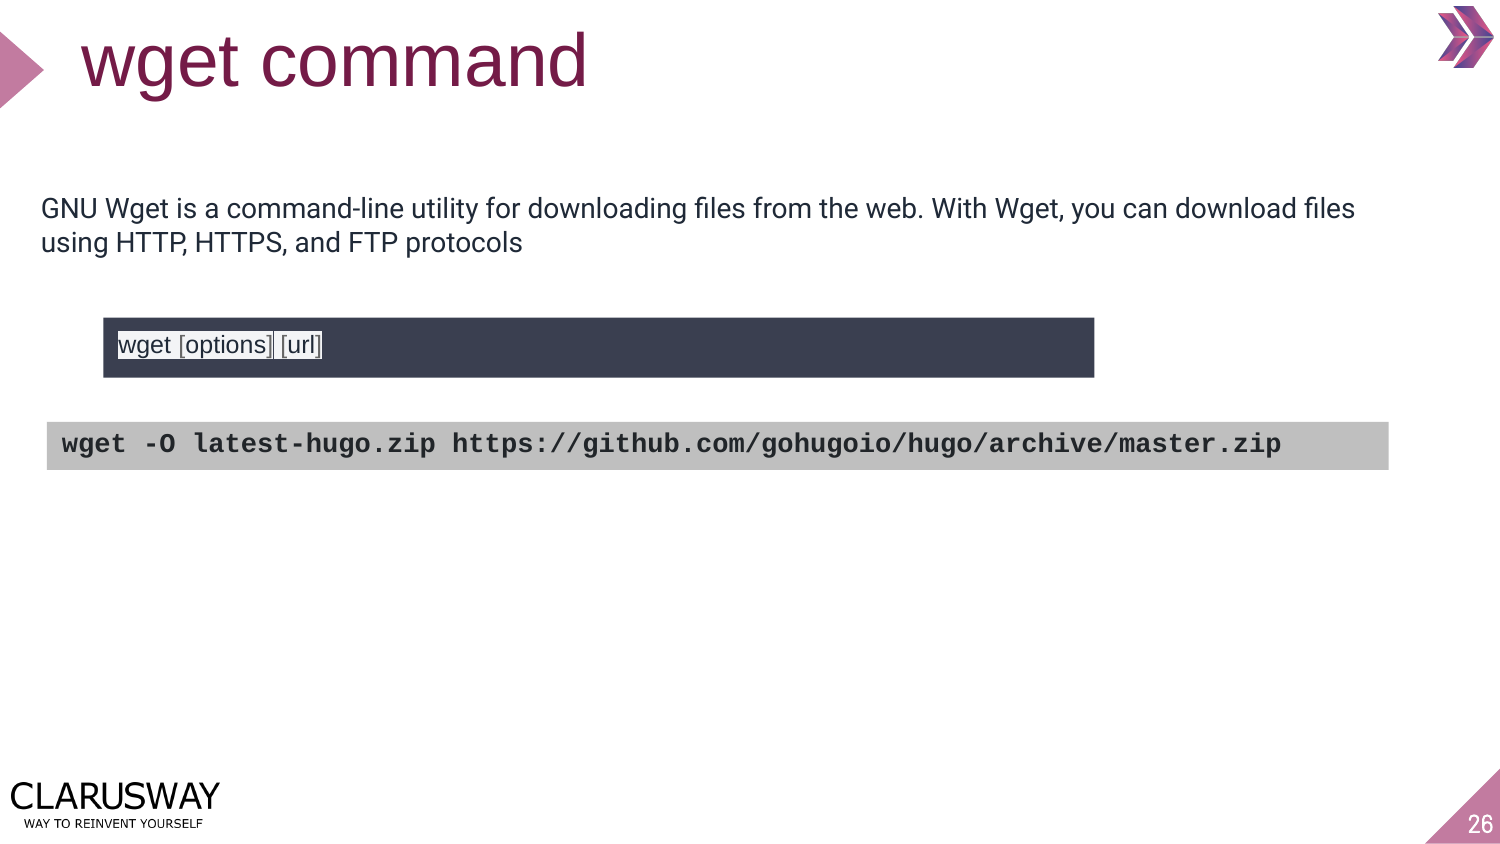

# wget command
GNU Wget is a command-line utility for downloading files from the web. With Wget, you can download files using HTTP, HTTPS, and FTP protocols
wget [options] [url]
wget -O latest-hugo.zip https://github.com/gohugoio/hugo/archive/master.zip
26